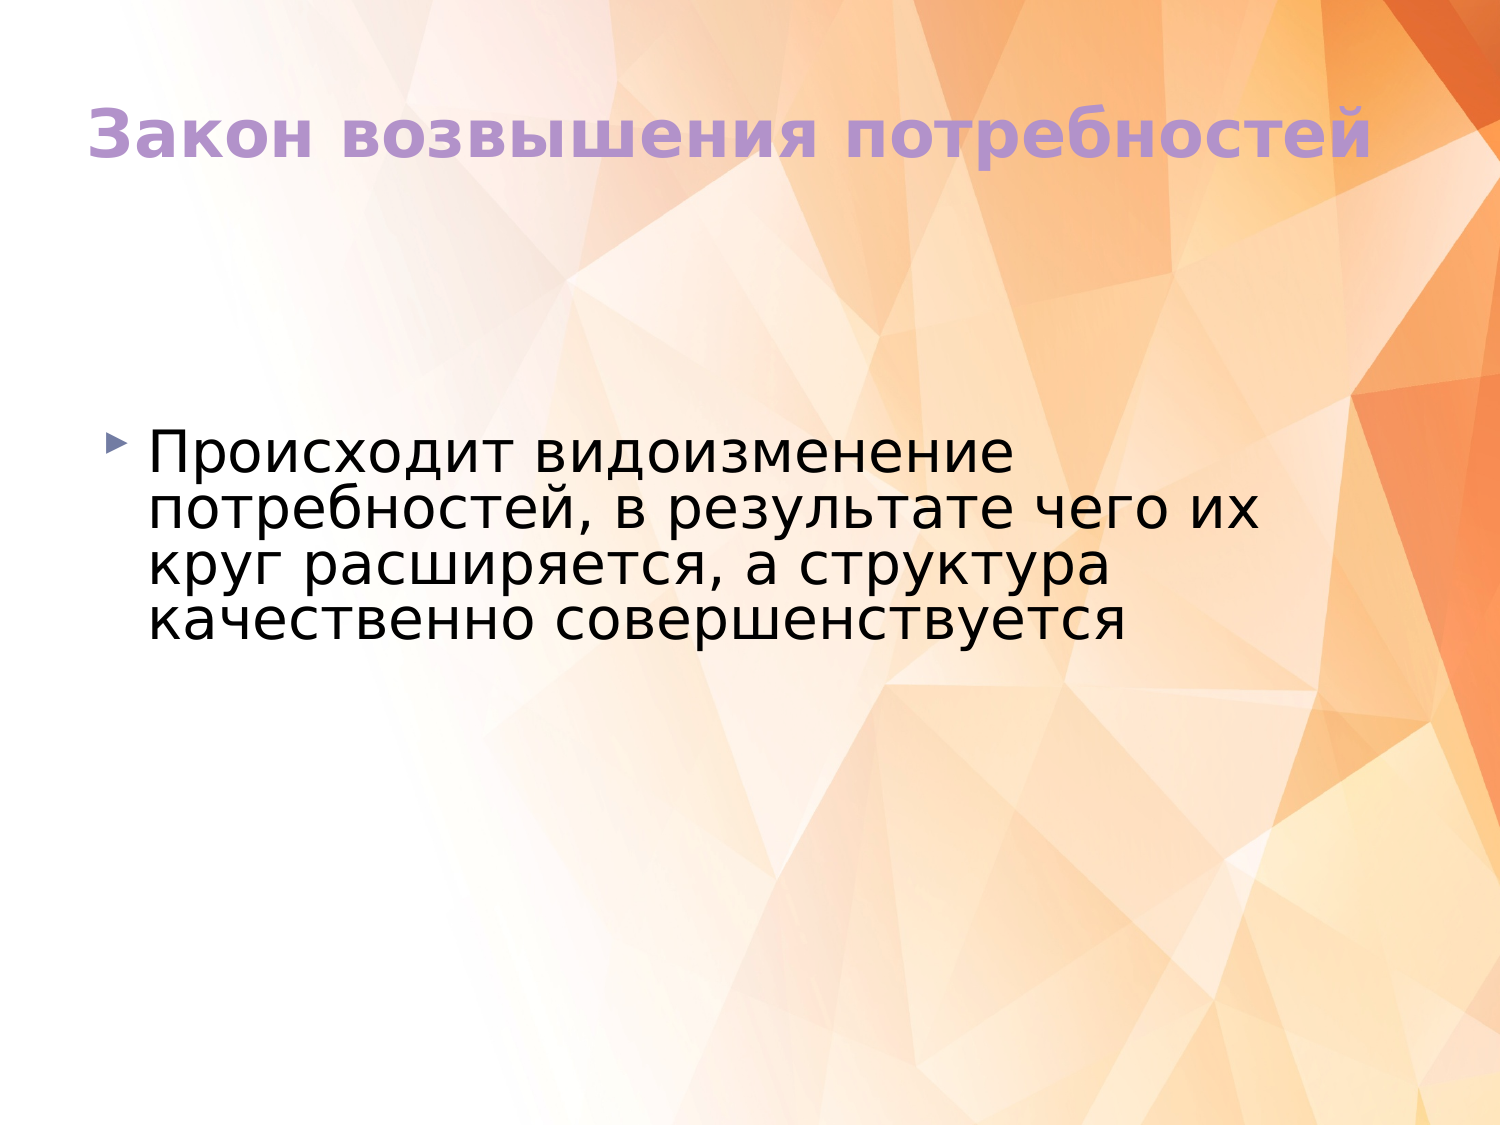

# Закон возвышения потребностей

Происходит видоизменение потребностей, в результате чего их круг расширяется, а структура качественно совершенствуется